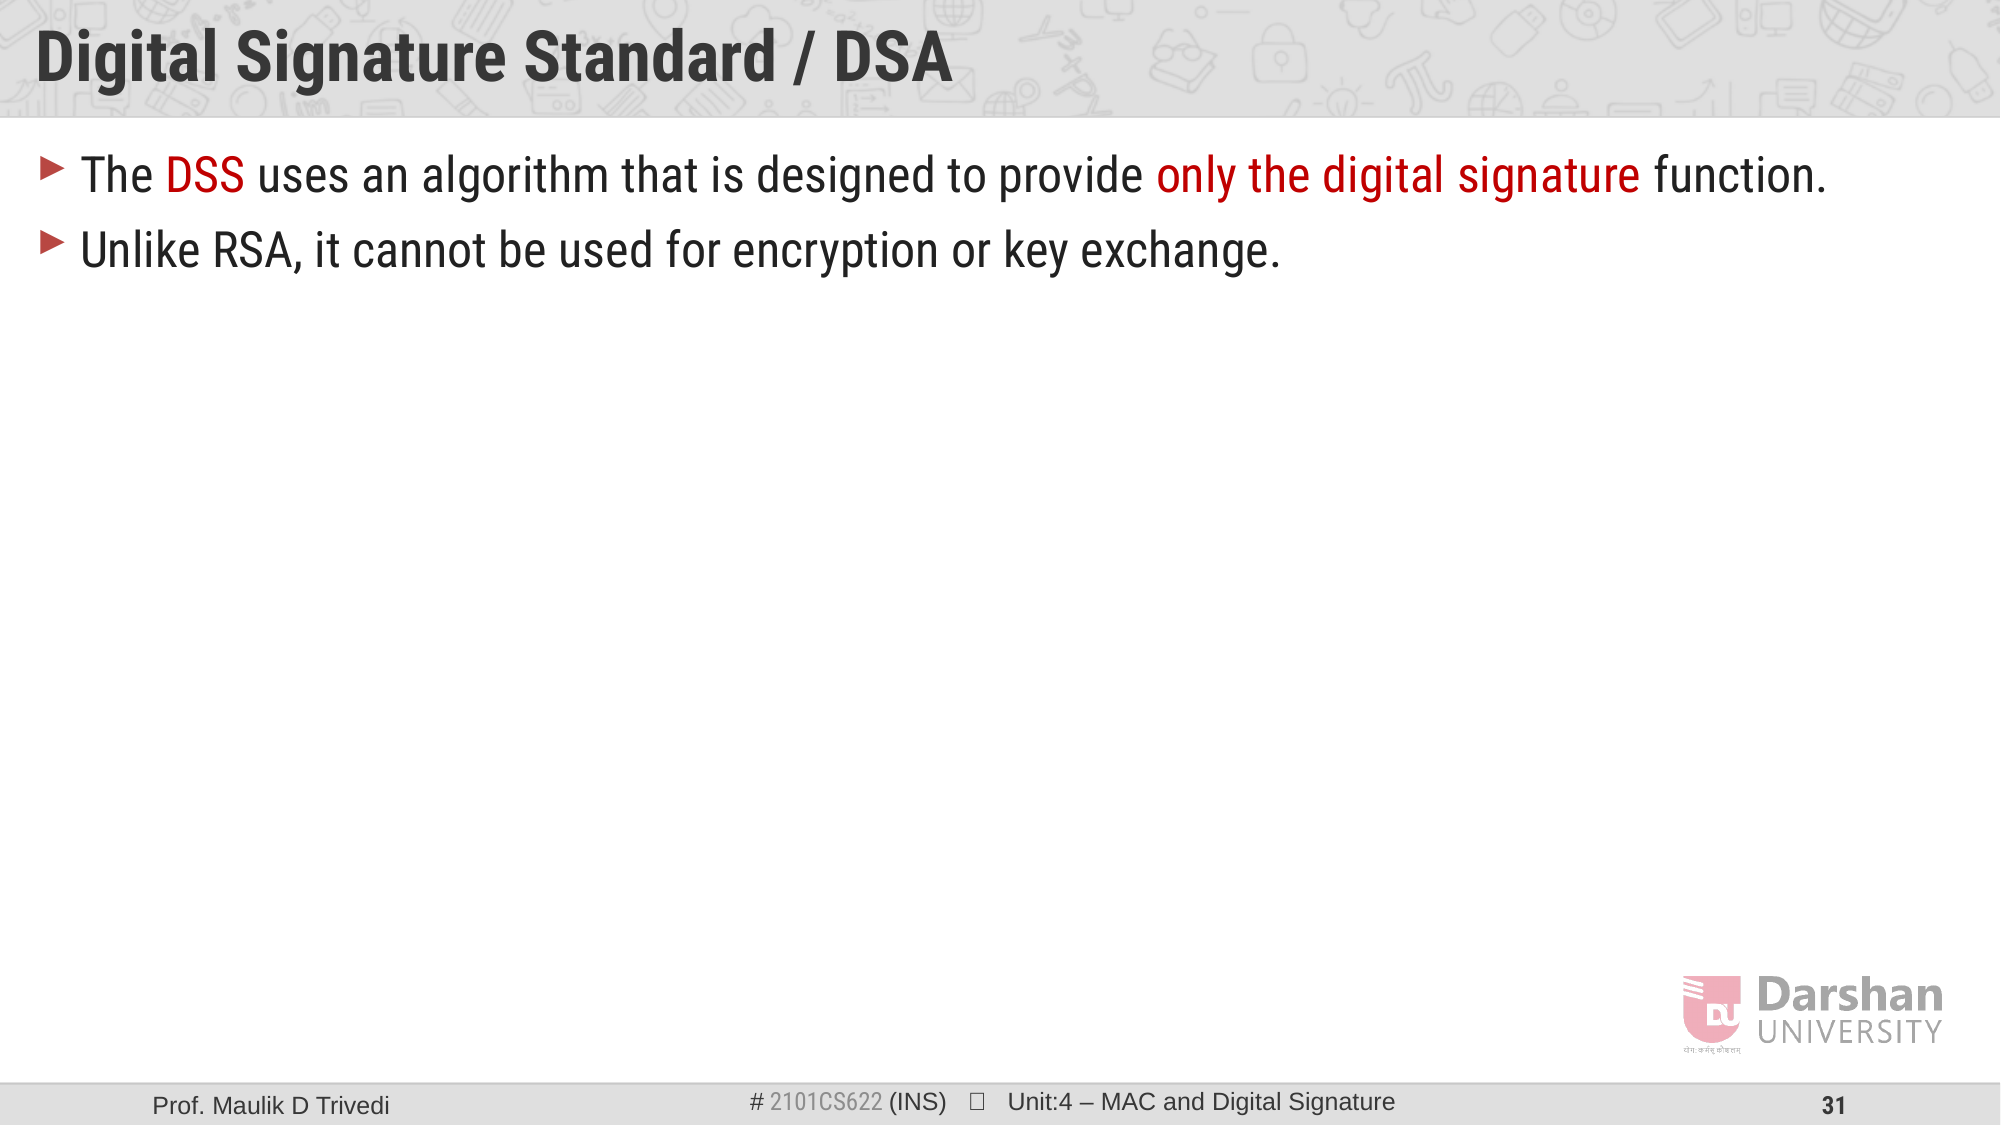

# Digital Signature Standard / DSA
The DSS uses an algorithm that is designed to provide only the digital signature function.
Unlike RSA, it cannot be used for encryption or key exchange.